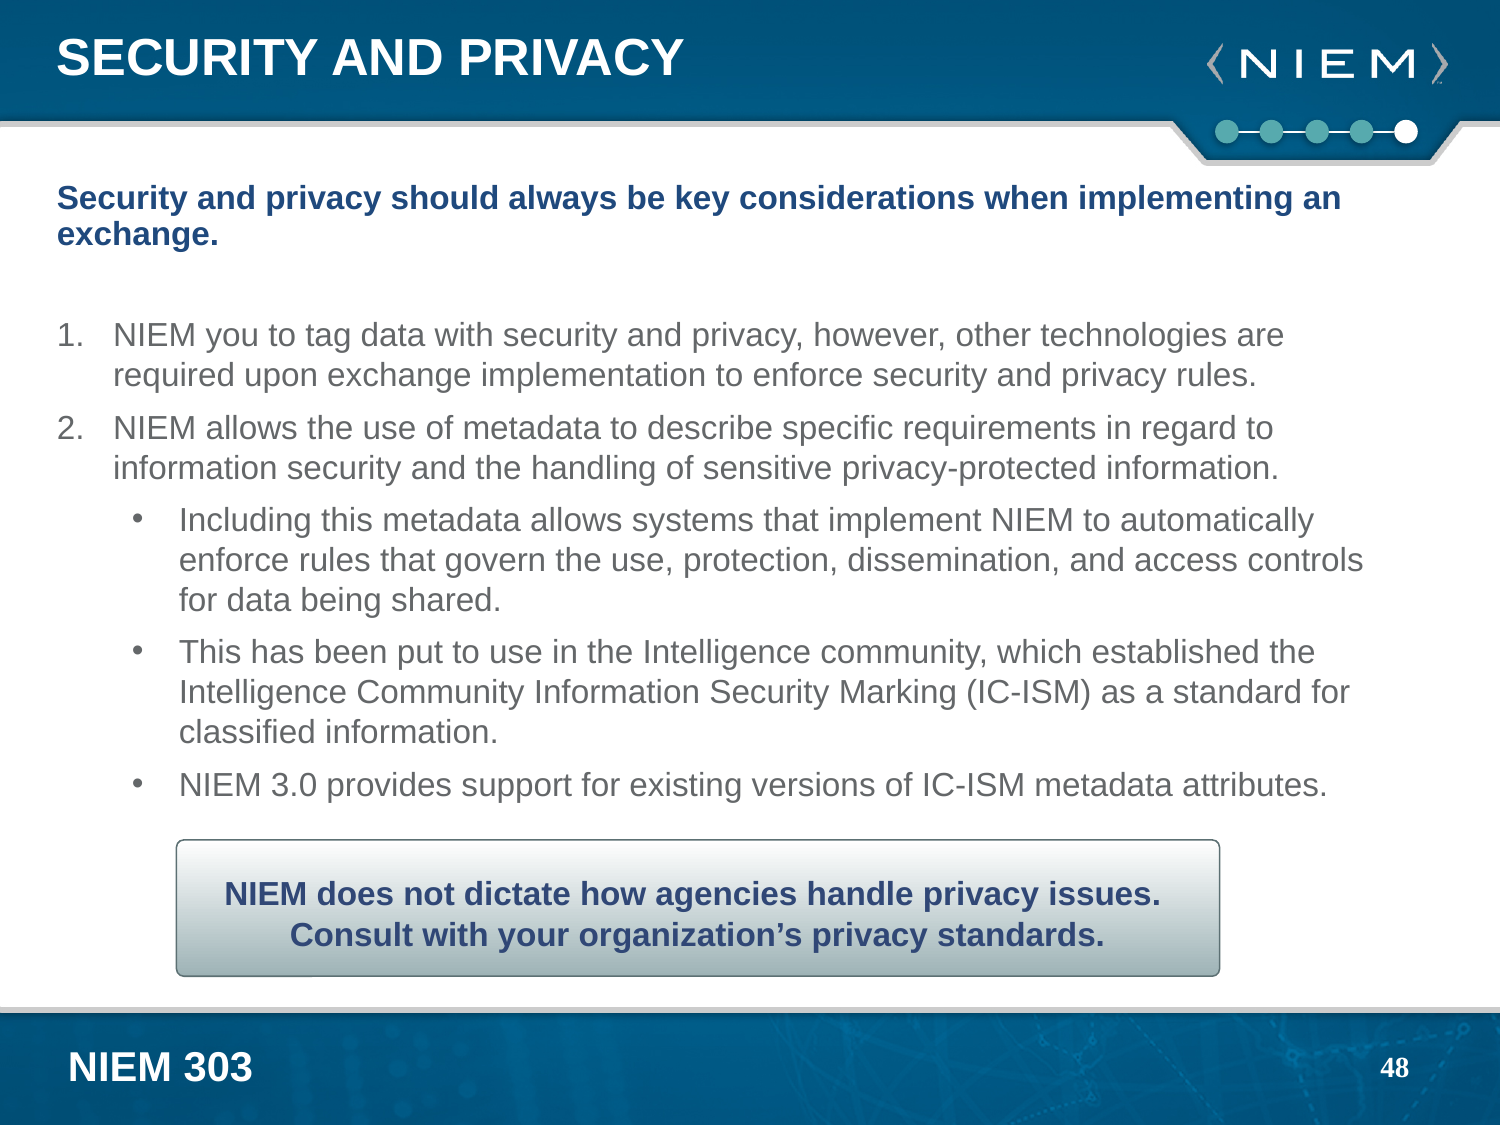

# Security and Privacy

Security and privacy should always be key considerations when implementing an exchange.

NIEM you to tag data with security and privacy, however, other technologies are required upon exchange implementation to enforce security and privacy rules.
NIEM allows the use of metadata to describe specific requirements in regard to information security and the handling of sensitive privacy-protected information.
Including this metadata allows systems that implement NIEM to automatically enforce rules that govern the use, protection, dissemination, and access controls for data being shared.
This has been put to use in the Intelligence community, which established the Intelligence Community Information Security Marking (IC-ISM) as a standard for classified information.
NIEM 3.0 provides support for existing versions of IC-ISM metadata attributes.

NIEM does not dictate how agencies handle privacy issues.  Consult with your organization’s privacy standards.
48